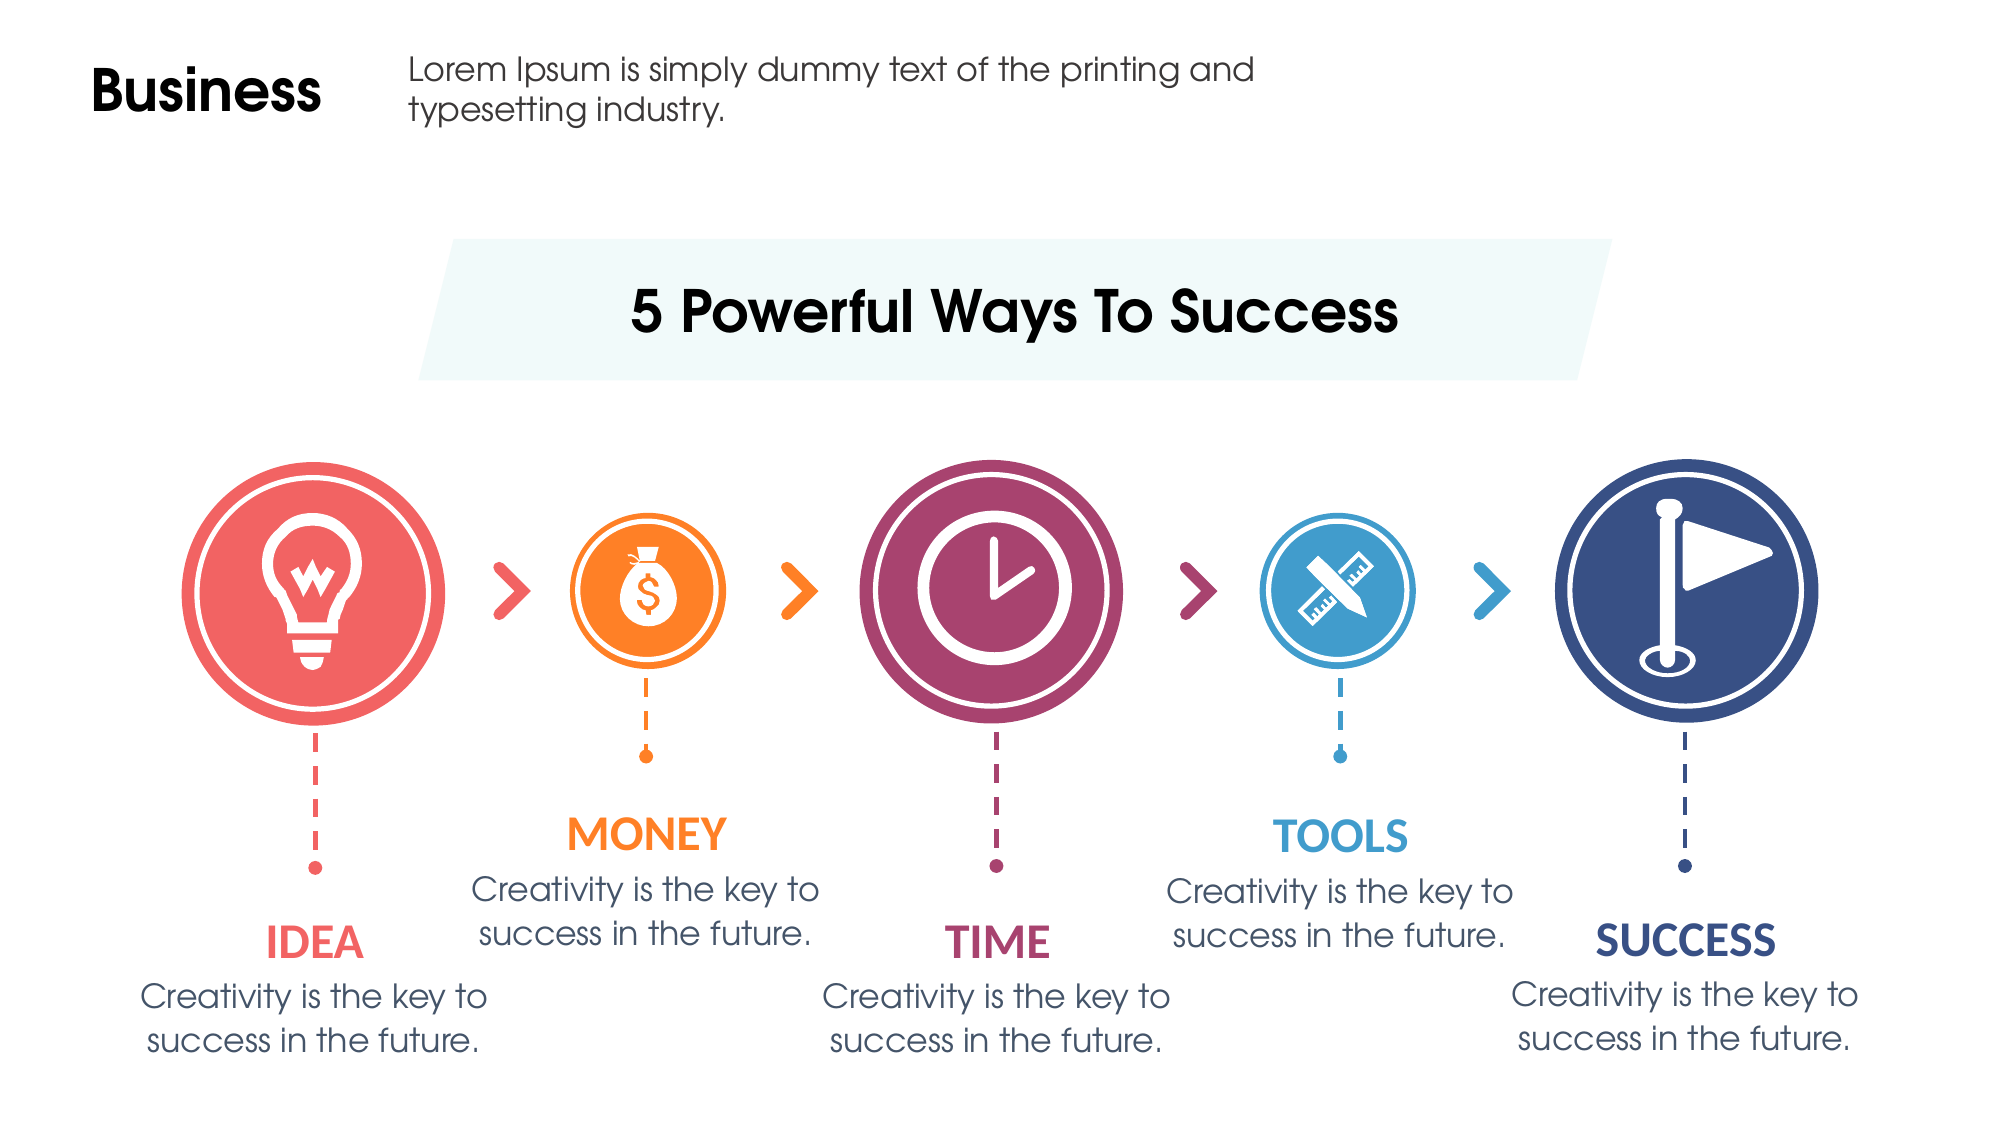

Lorem Ipsum is simply dummy text of the printing and typesetting industry.
Business

5 Powerful Ways To Success

MONEY
TOOLS
Creativity is the key to success in the future.
Creativity is the key to success in the future.
SUCCESS
IDEA
TIME
Creativity is the key to success in the future.
Creativity is the key to success in the future.
Creativity is the key to success in the future.